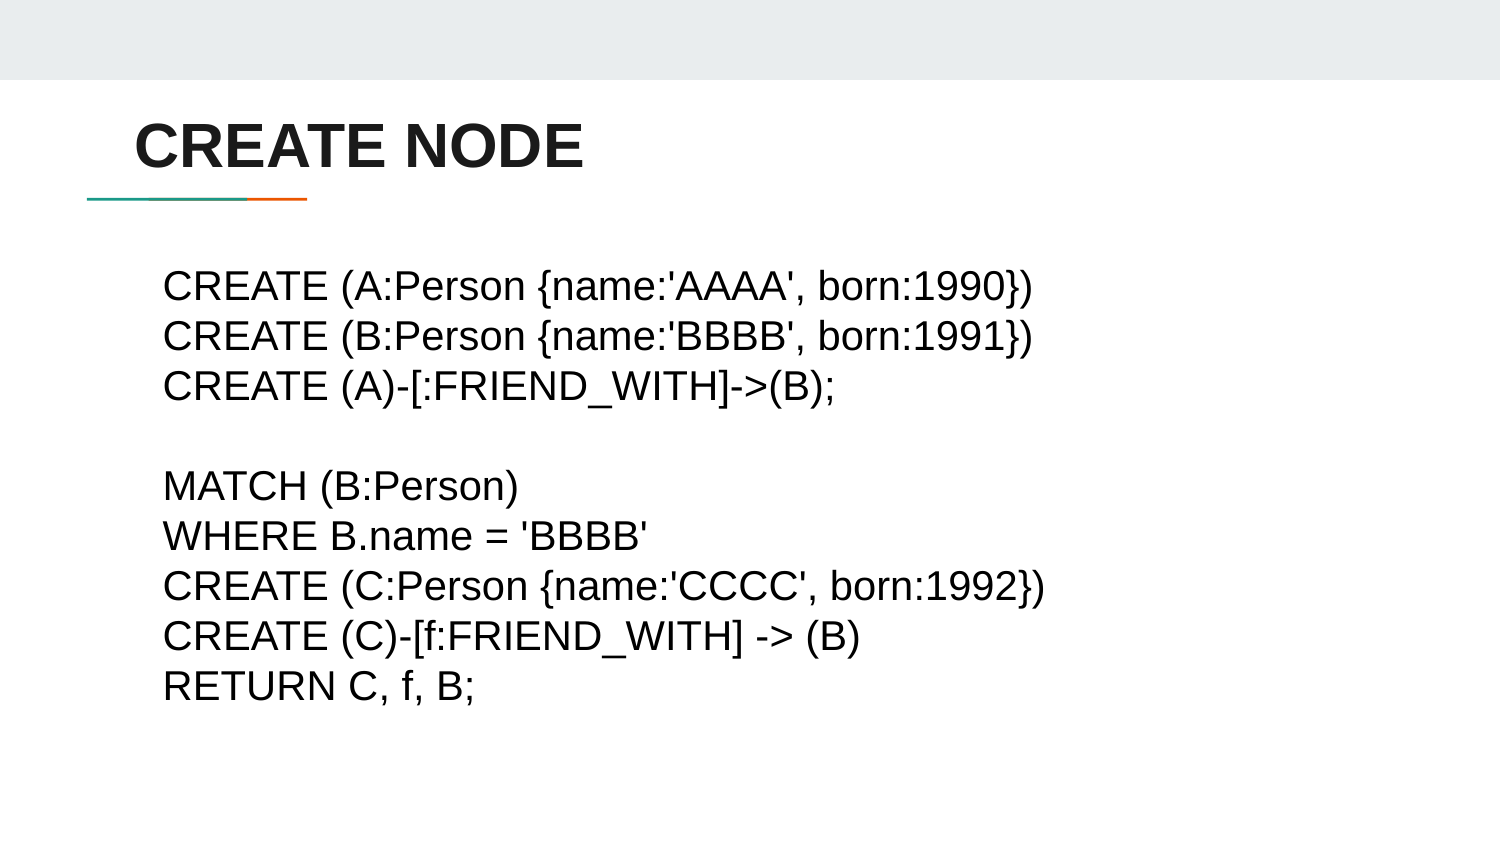

# CREATE NODE

CREATE (A:Person {name:'AAAA', born:1990})
CREATE (B:Person {name:'BBBB', born:1991})
CREATE (A)-[:FRIEND_WITH]->(B);

MATCH (B:Person)
WHERE B.name = 'BBBB'
CREATE (C:Person {name:'CCCC', born:1992})
CREATE (C)-[f:FRIEND_WITH] -> (B)
RETURN C, f, B;